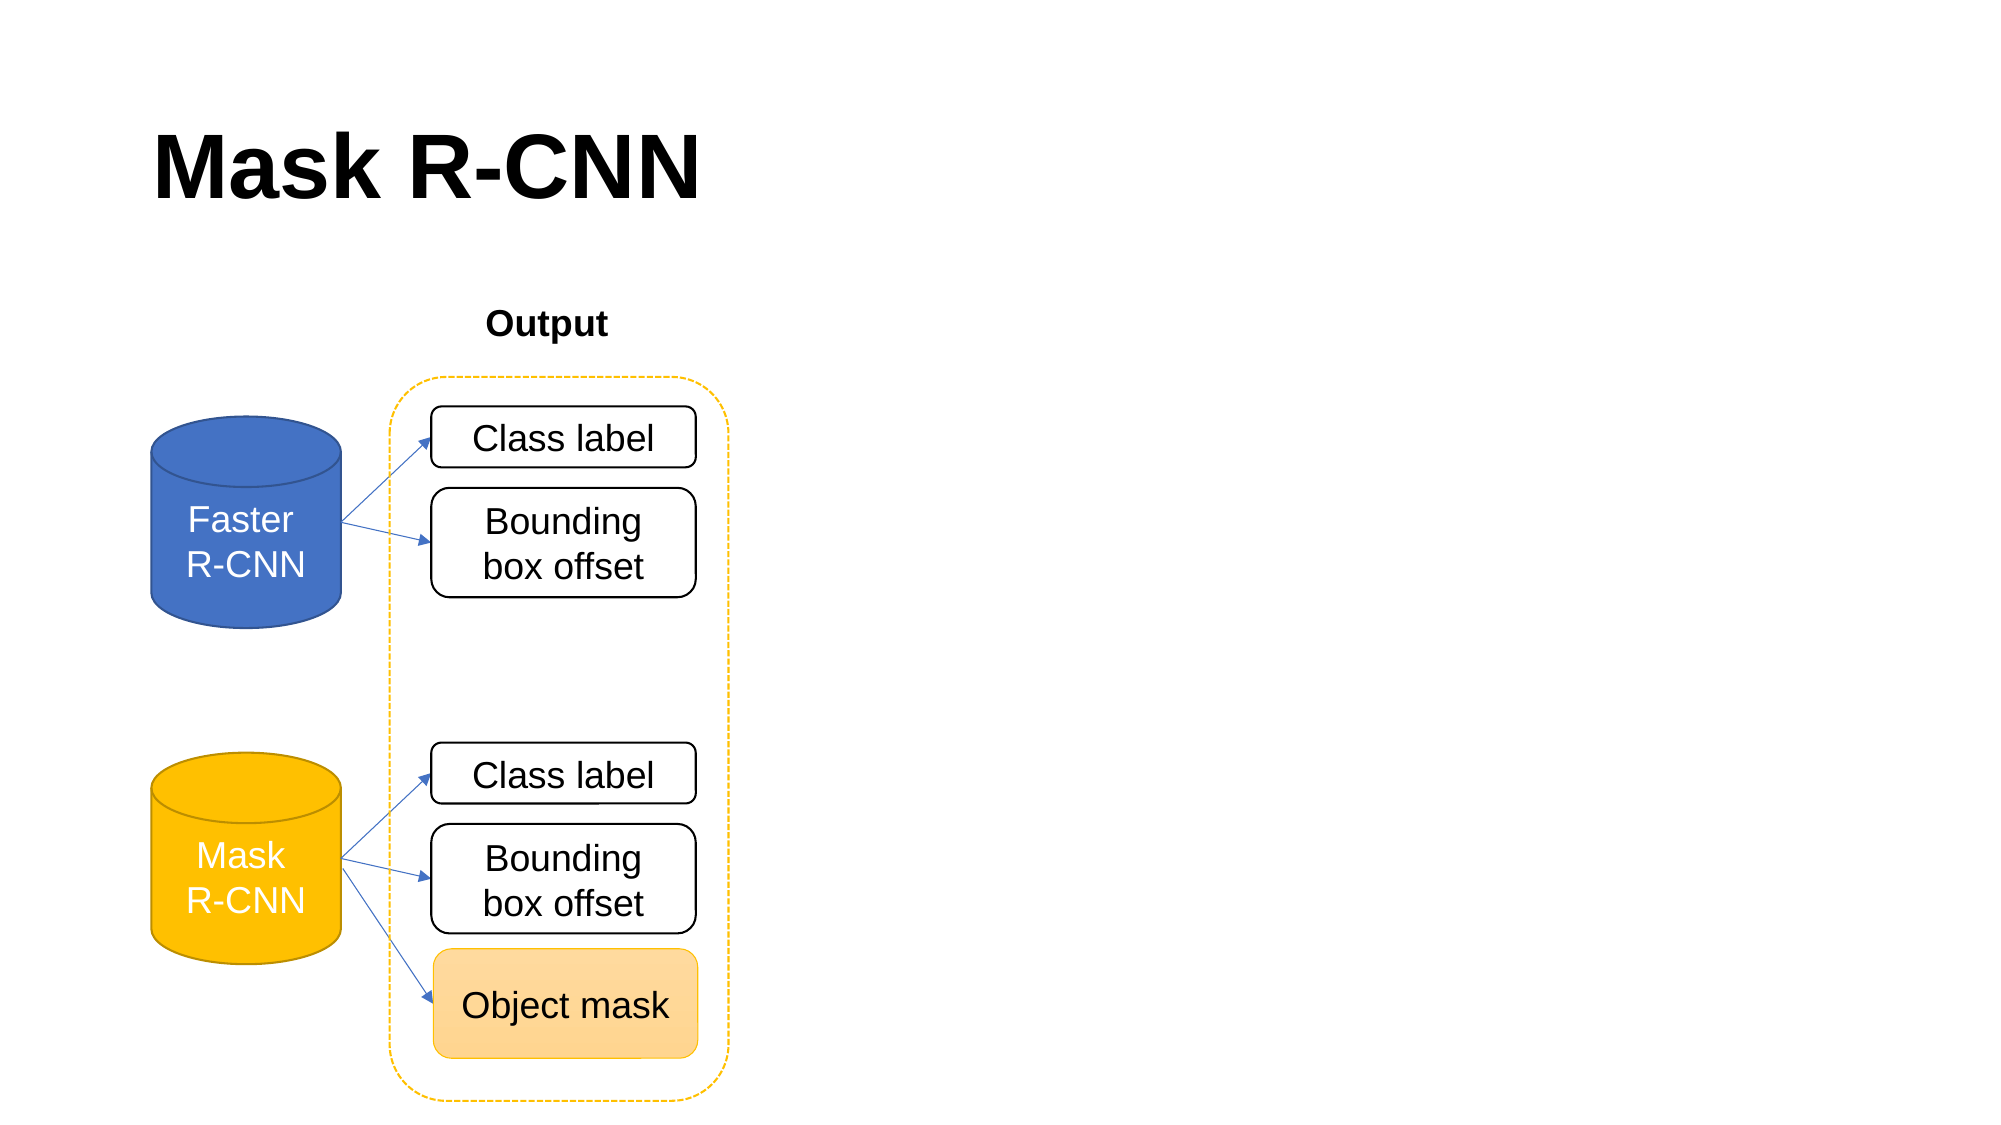

# Mask R-CNN
Output

Class label
Faster
R-CNN
Bounding box offset
Class label
Mask
R-CNN
Bounding box offset
Object mask